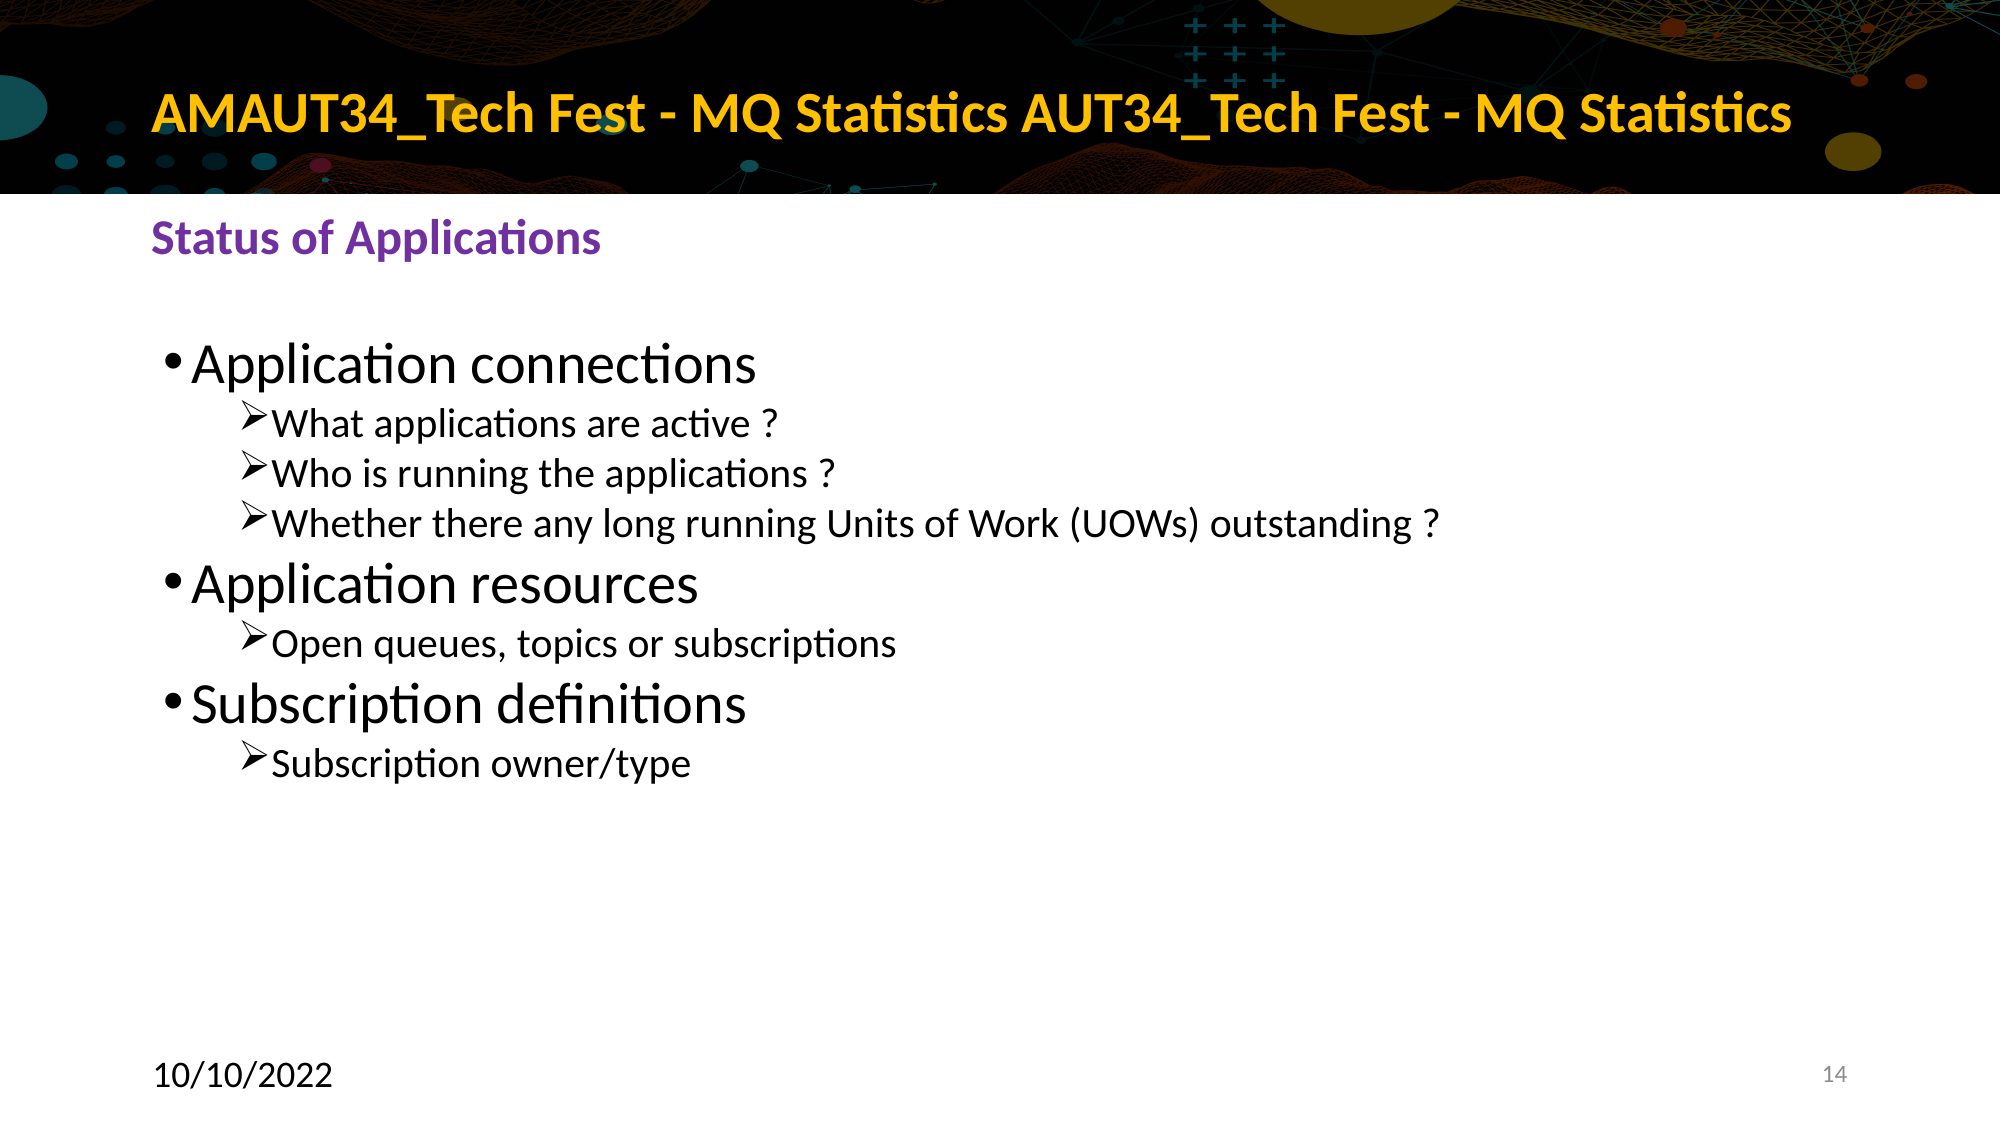

# AMAUT34_Tech Fest - MQ Statistics AUT34_Tech Fest - MQ Statistics
Status of Applications
Application connections
What applications are active ?
Who is running the applications ?
Whether there any long running Units of Work (UOWs) outstanding ?
Application resources
Open queues, topics or subscriptions
Subscription definitions
Subscription owner/type
10/10/2022
14